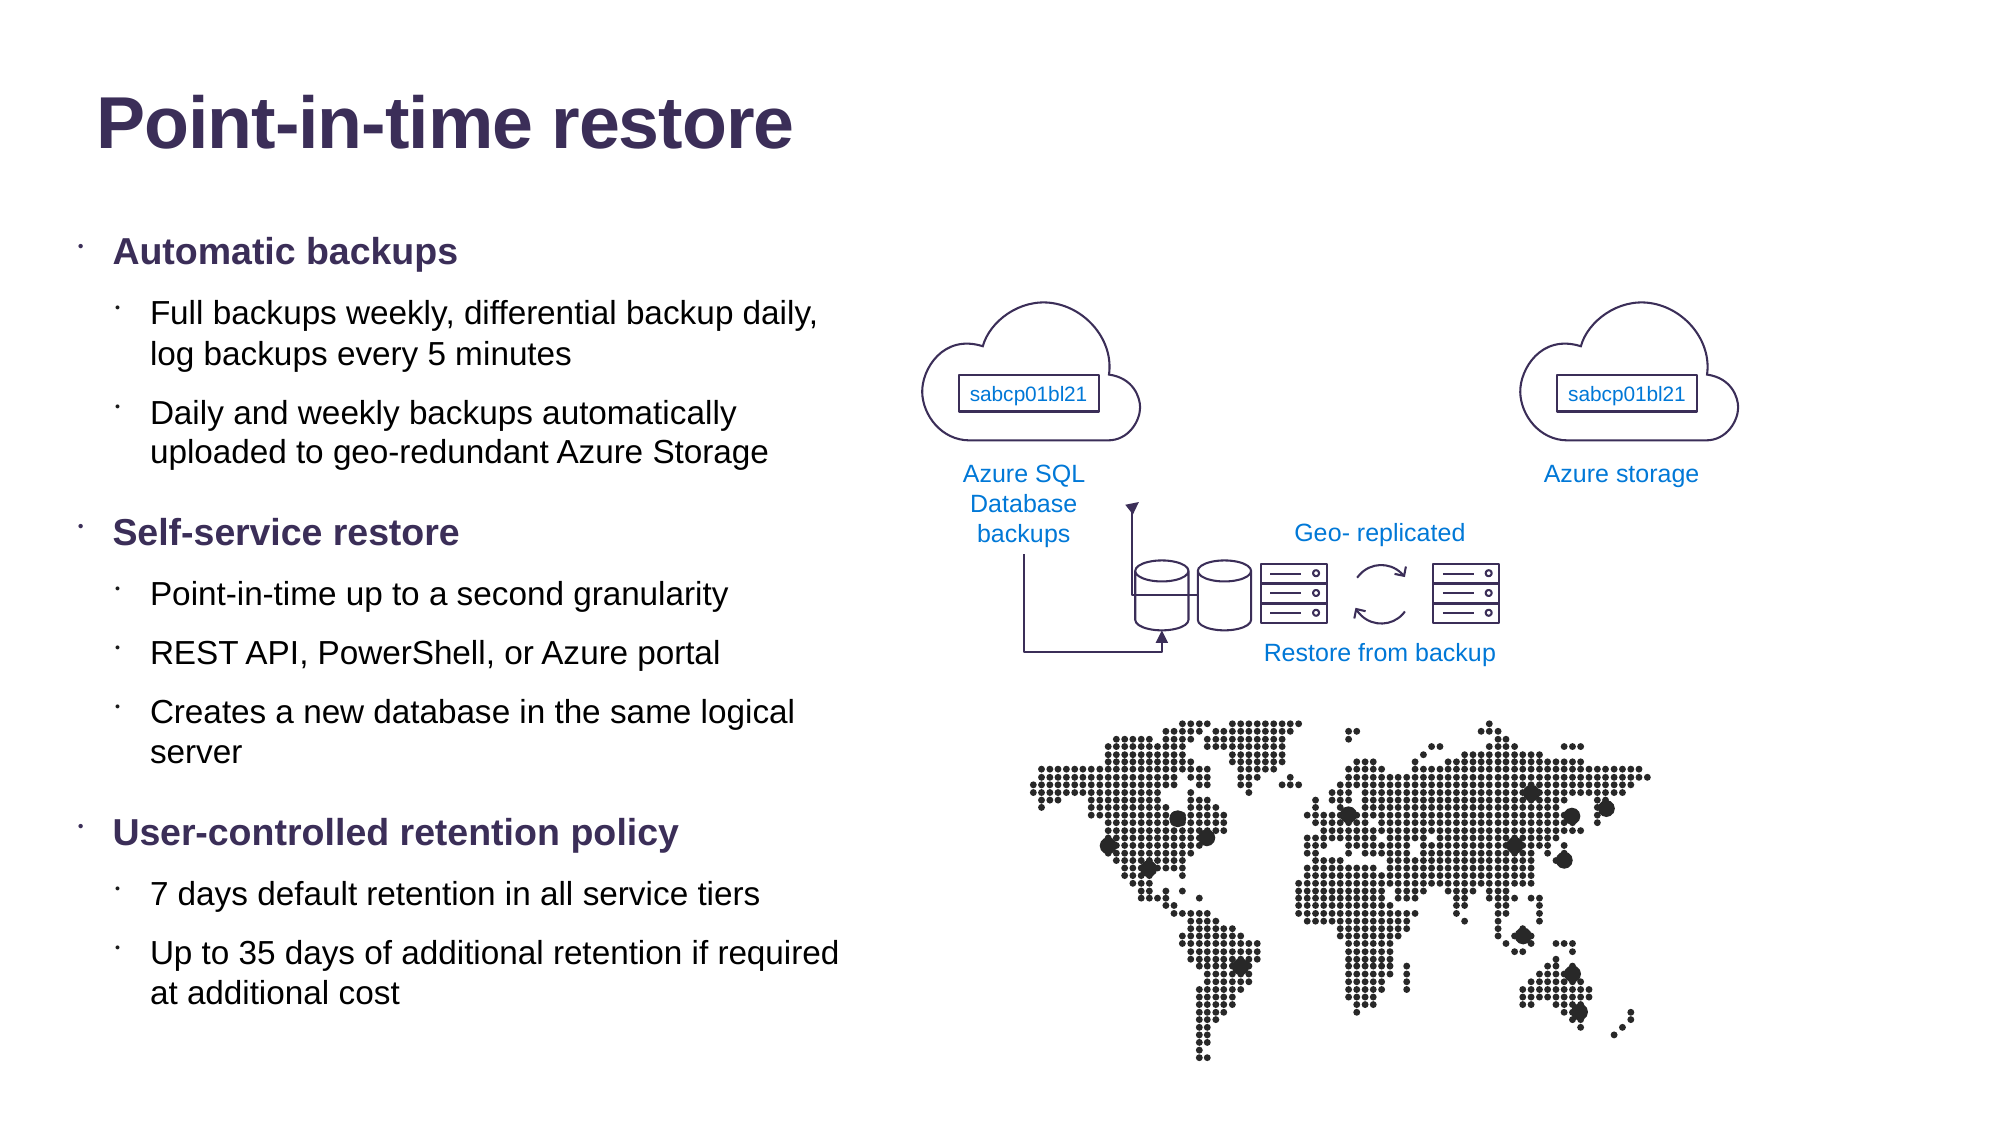

# Point-in-time restore
Automatic backups
Full backups weekly, differential backup daily,
log backups every 5 minutes
Daily and weekly backups automatically
uploaded to geo-redundant Azure Storage
Self-service restore
Point-in-time up to a second granularity
REST API, PowerShell, or Azure portal
Creates a new database in the same logical server
User-controlled retention policy
7 days default retention in all service tiers
Up to 35 days of additional retention if required at additional cost

sabcp01bl21

sabcp01bl21
Azure storage
Azure SQL Database backups
Geo- replicated

Restore from backup